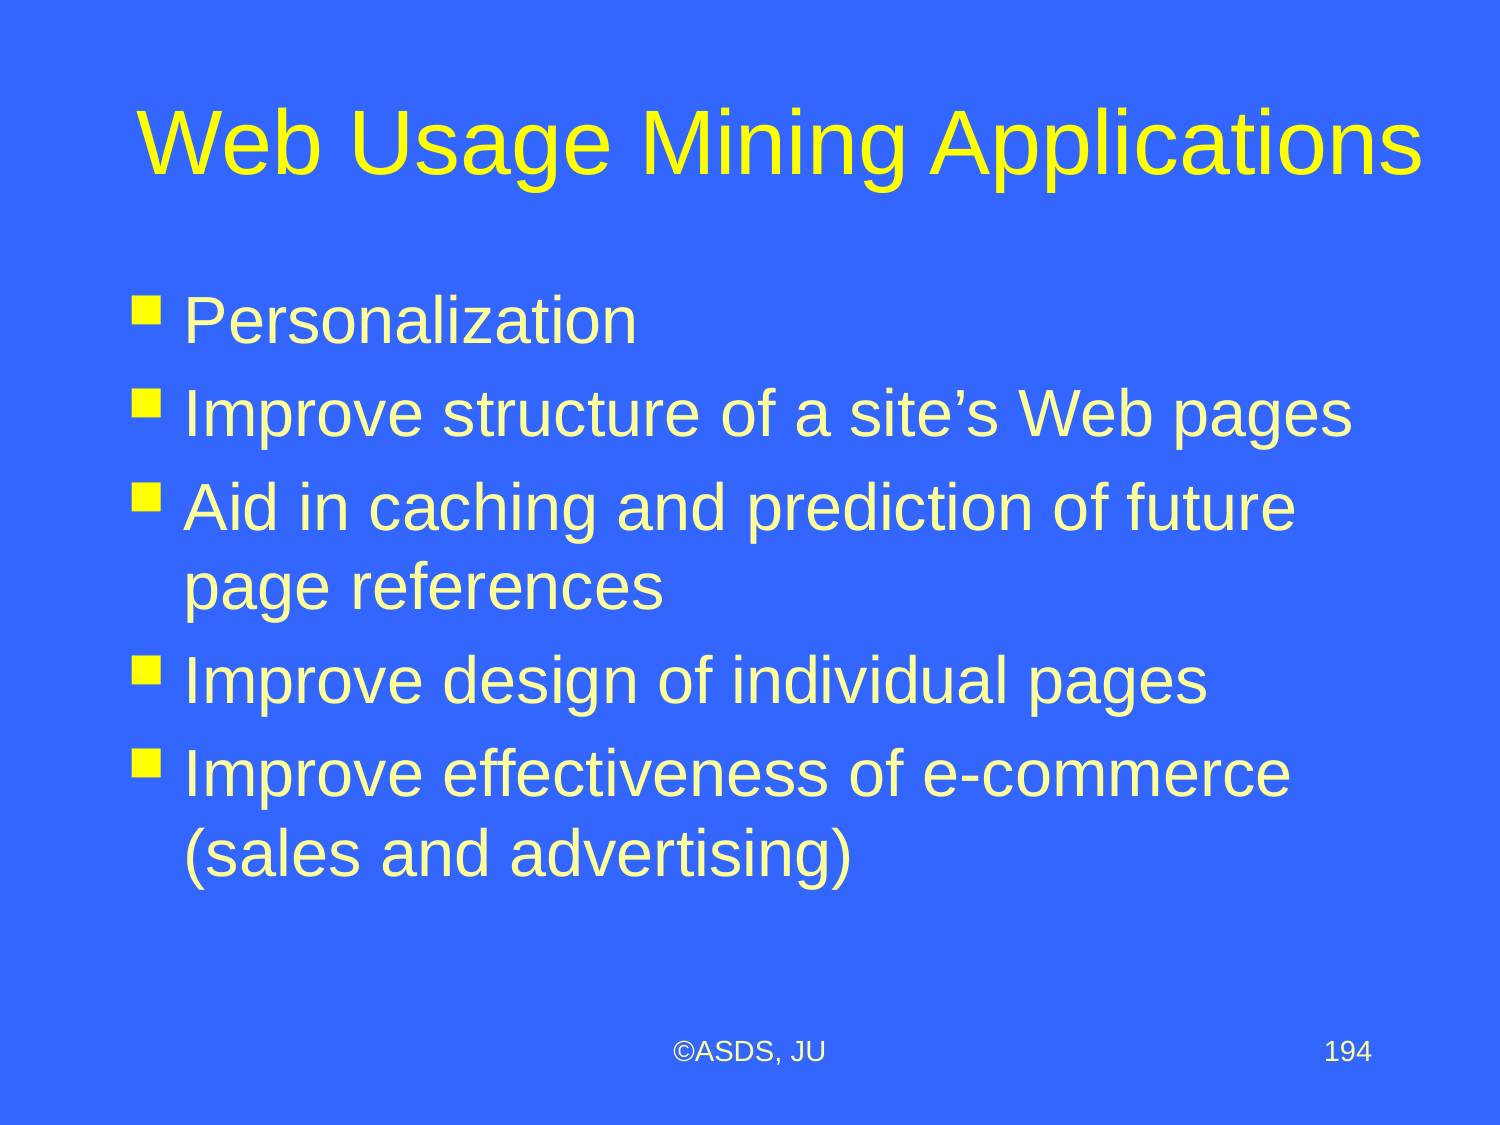

# Web Usage Mining Applications
Personalization
Improve structure of a site’s Web pages
Aid in caching and prediction of future page references
Improve design of individual pages
Improve effectiveness of e-commerce (sales and advertising)

©ASDS, JU
194